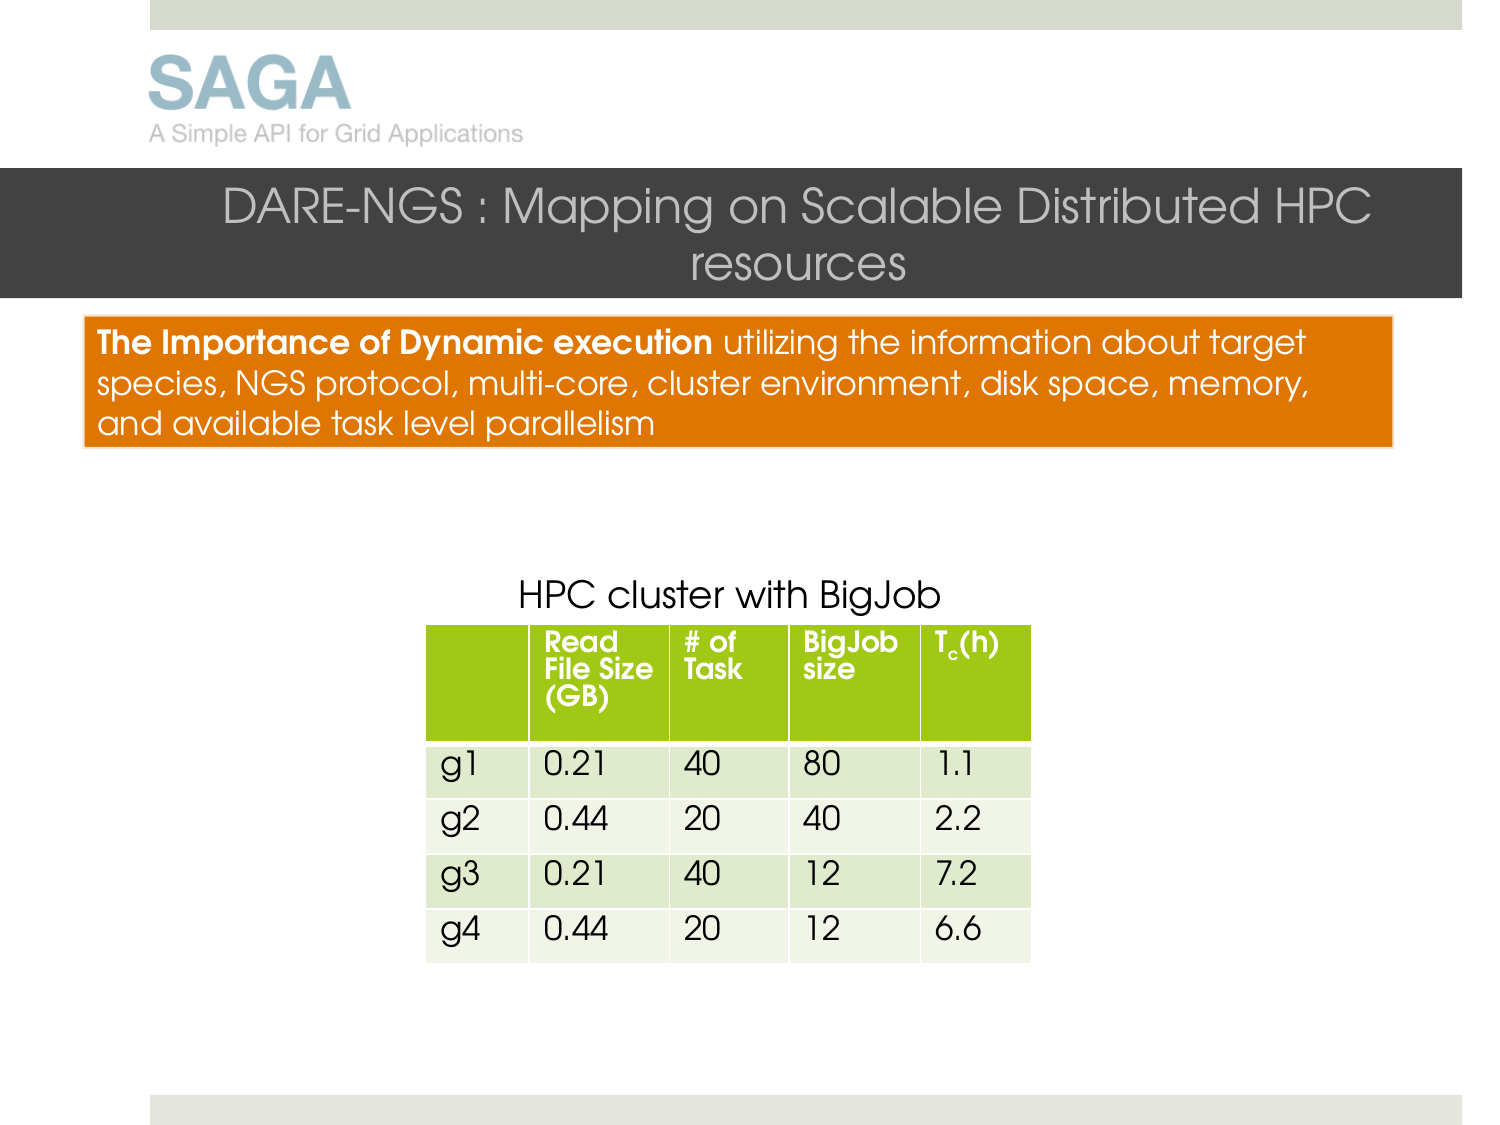

# DARE-NGS : Mapping on Scalable Distributed HPC resources
The Importance of Dynamic execution utilizing the information about target species, NGS protocol, multi-core, cluster environment, disk space, memory, and available task level parallelism
HPC cluster with BigJob
|  | Read File Size (GB) | # of Task | BigJob size | Tc(h) |
| --- | --- | --- | --- | --- |
| g1 | 0.21 | 40 | 80 | 1.1 |
| g2 | 0.44 | 20 | 40 | 2.2 |
| g3 | 0.21 | 40 | 12 | 7.2 |
| g4 | 0.44 | 20 | 12 | 6.6 |